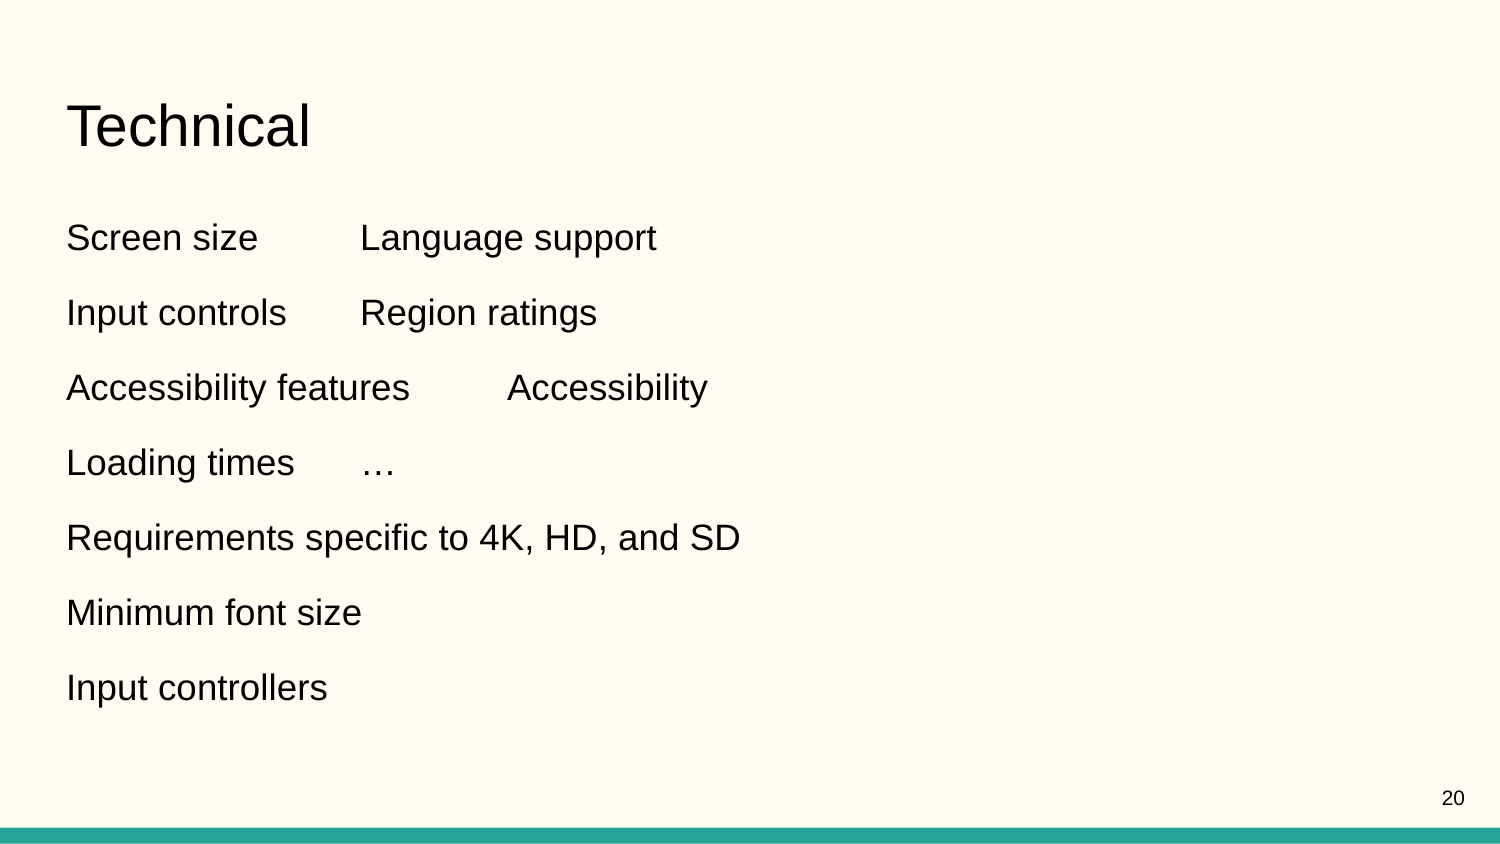

# Technical
Screen size									Language support
Input controls								Region ratings
Accessibility features							Accessibility
Loading times 								…
Requirements specific to 4K, HD, and SD
Minimum font size
Input controllers
20